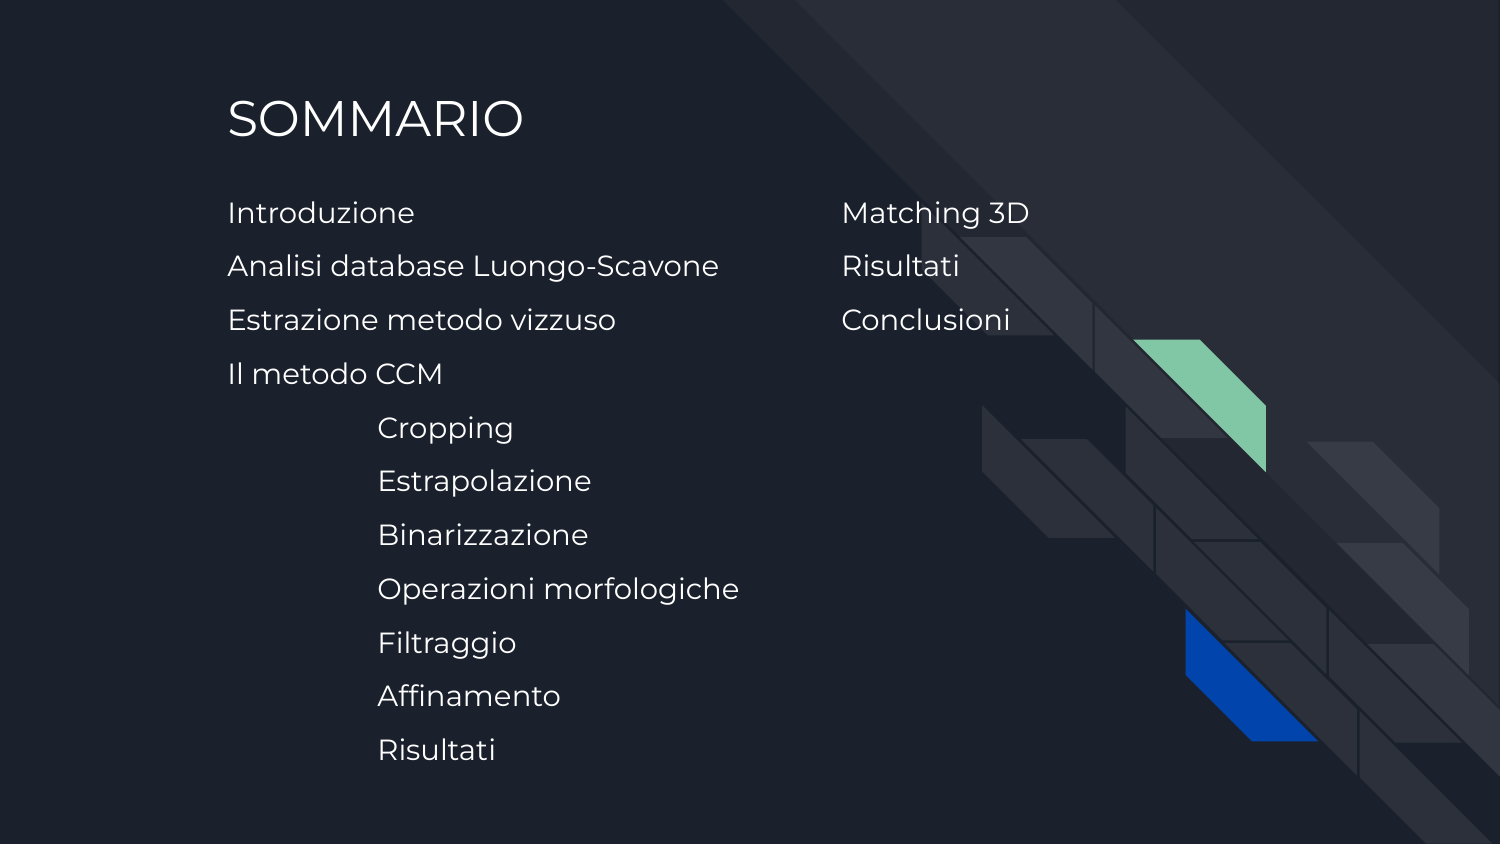

SOMMARIO
Introduzione
Analisi database Luongo-Scavone
Estrazione metodo vizzuso
Il metodo CCM
	Cropping
	Estrapolazione
	Binarizzazione
	Operazioni morfologiche
	Filtraggio
	Affinamento
	Risultati
Matching 3D
Risultati
Conclusioni